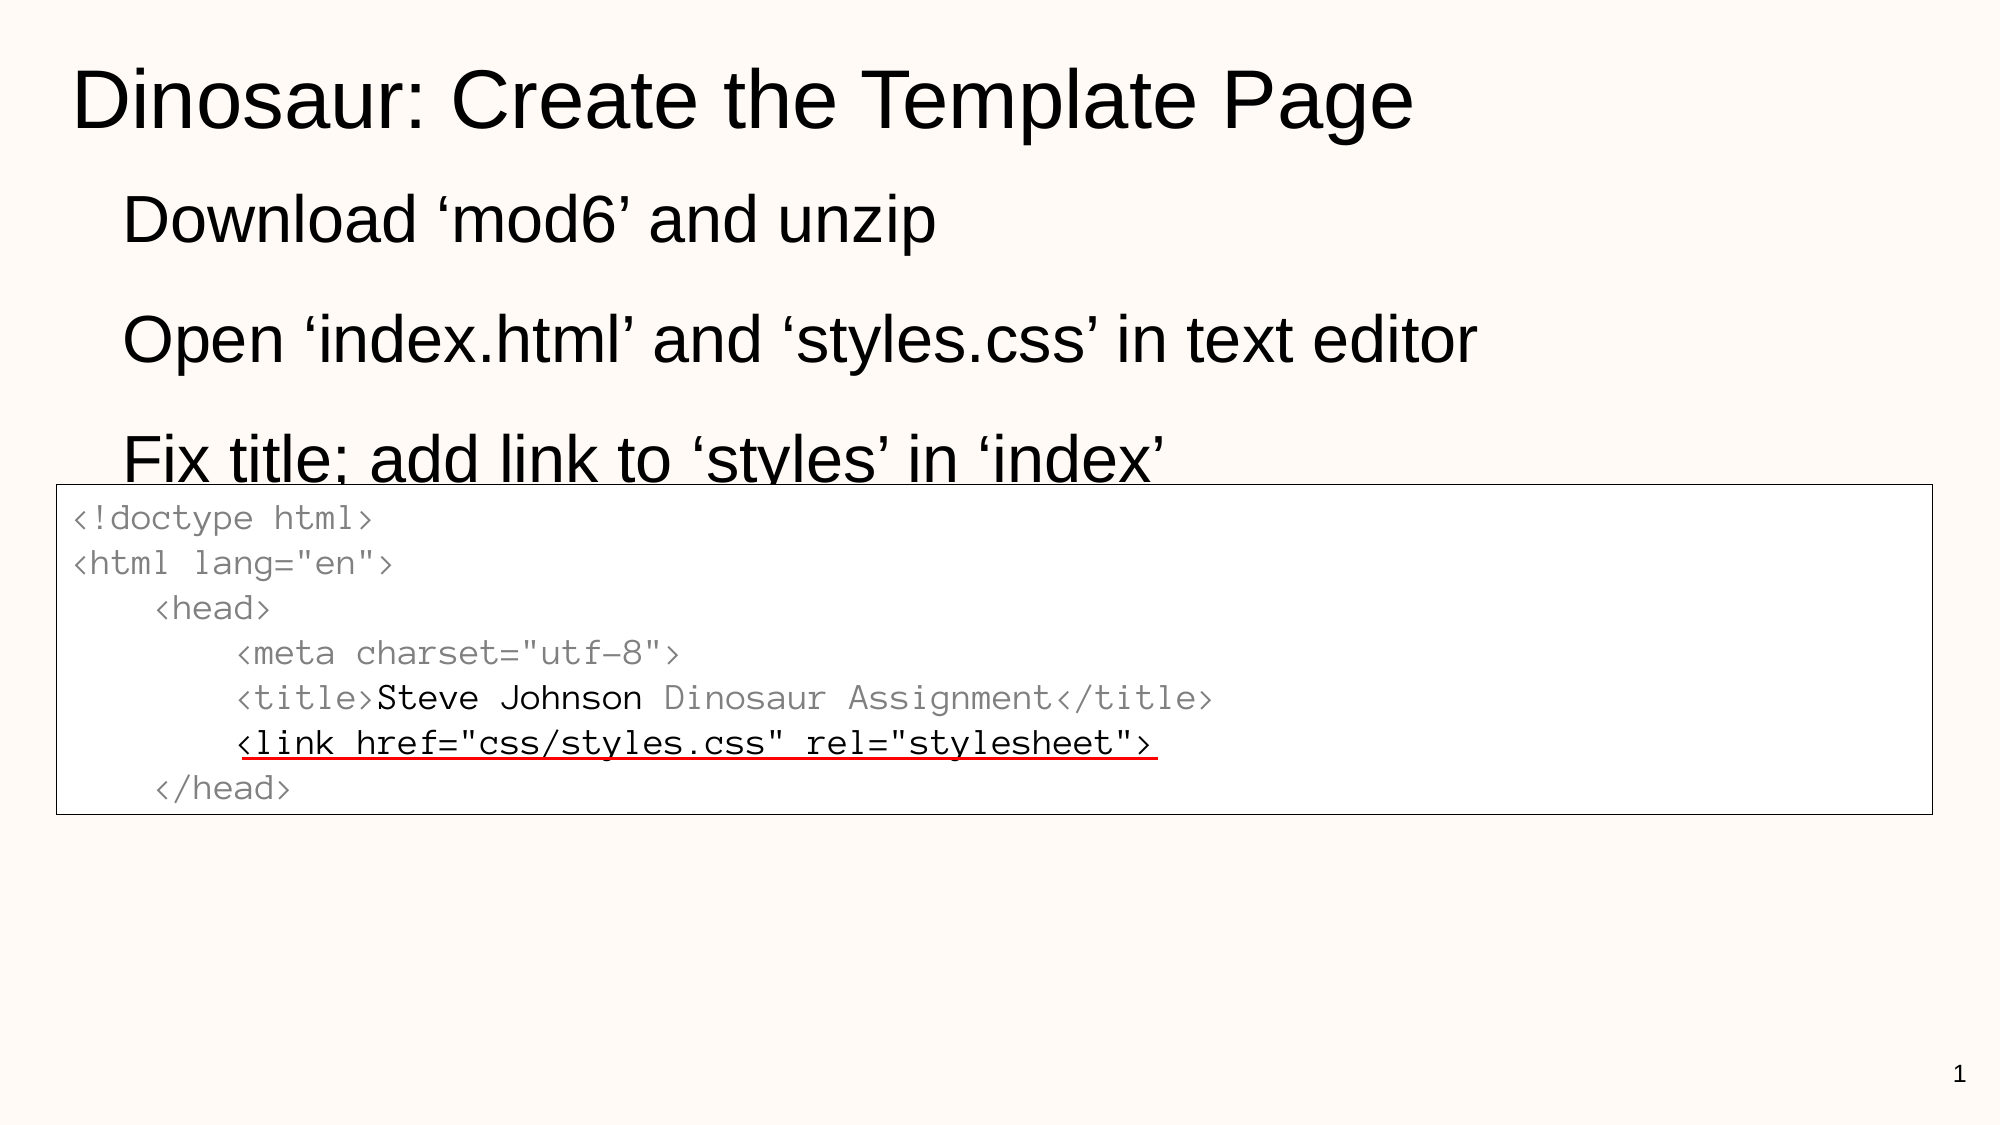

# Dinosaur: Create the Template Page
Download ‘mod6’ and unzip
Open ‘index.html’ and ‘styles.css’ in text editor
Fix title; add link to ‘styles’ in ‘index’
<!doctype html>
<html lang="en">
    <head>
        <meta charset="utf-8">
        <title>Your_Name Dinosaur Assignment</title>
    </head>
<!doctype html>
<html lang="en">
    <head>
        <meta charset="utf-8">
        <title>Steve Johnson Dinosaur Assignment</title>
        <link href="css/styles.css" rel="stylesheet">
    </head>
1